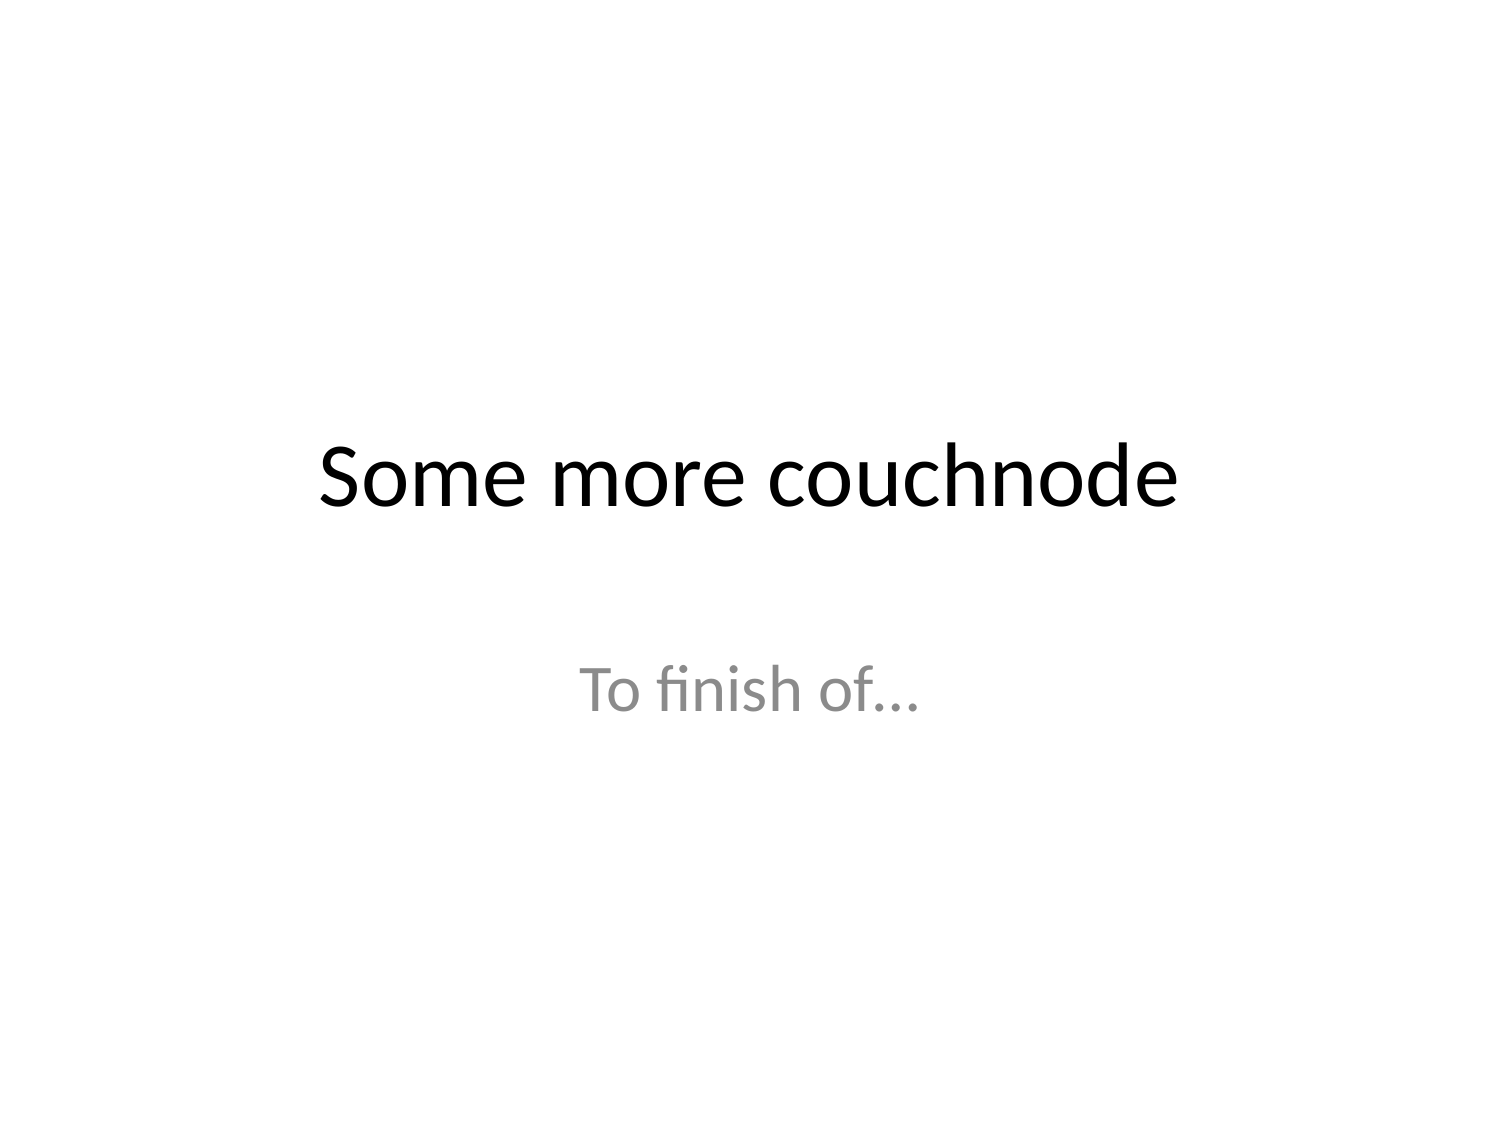

# Some more couchnode
To finish of…